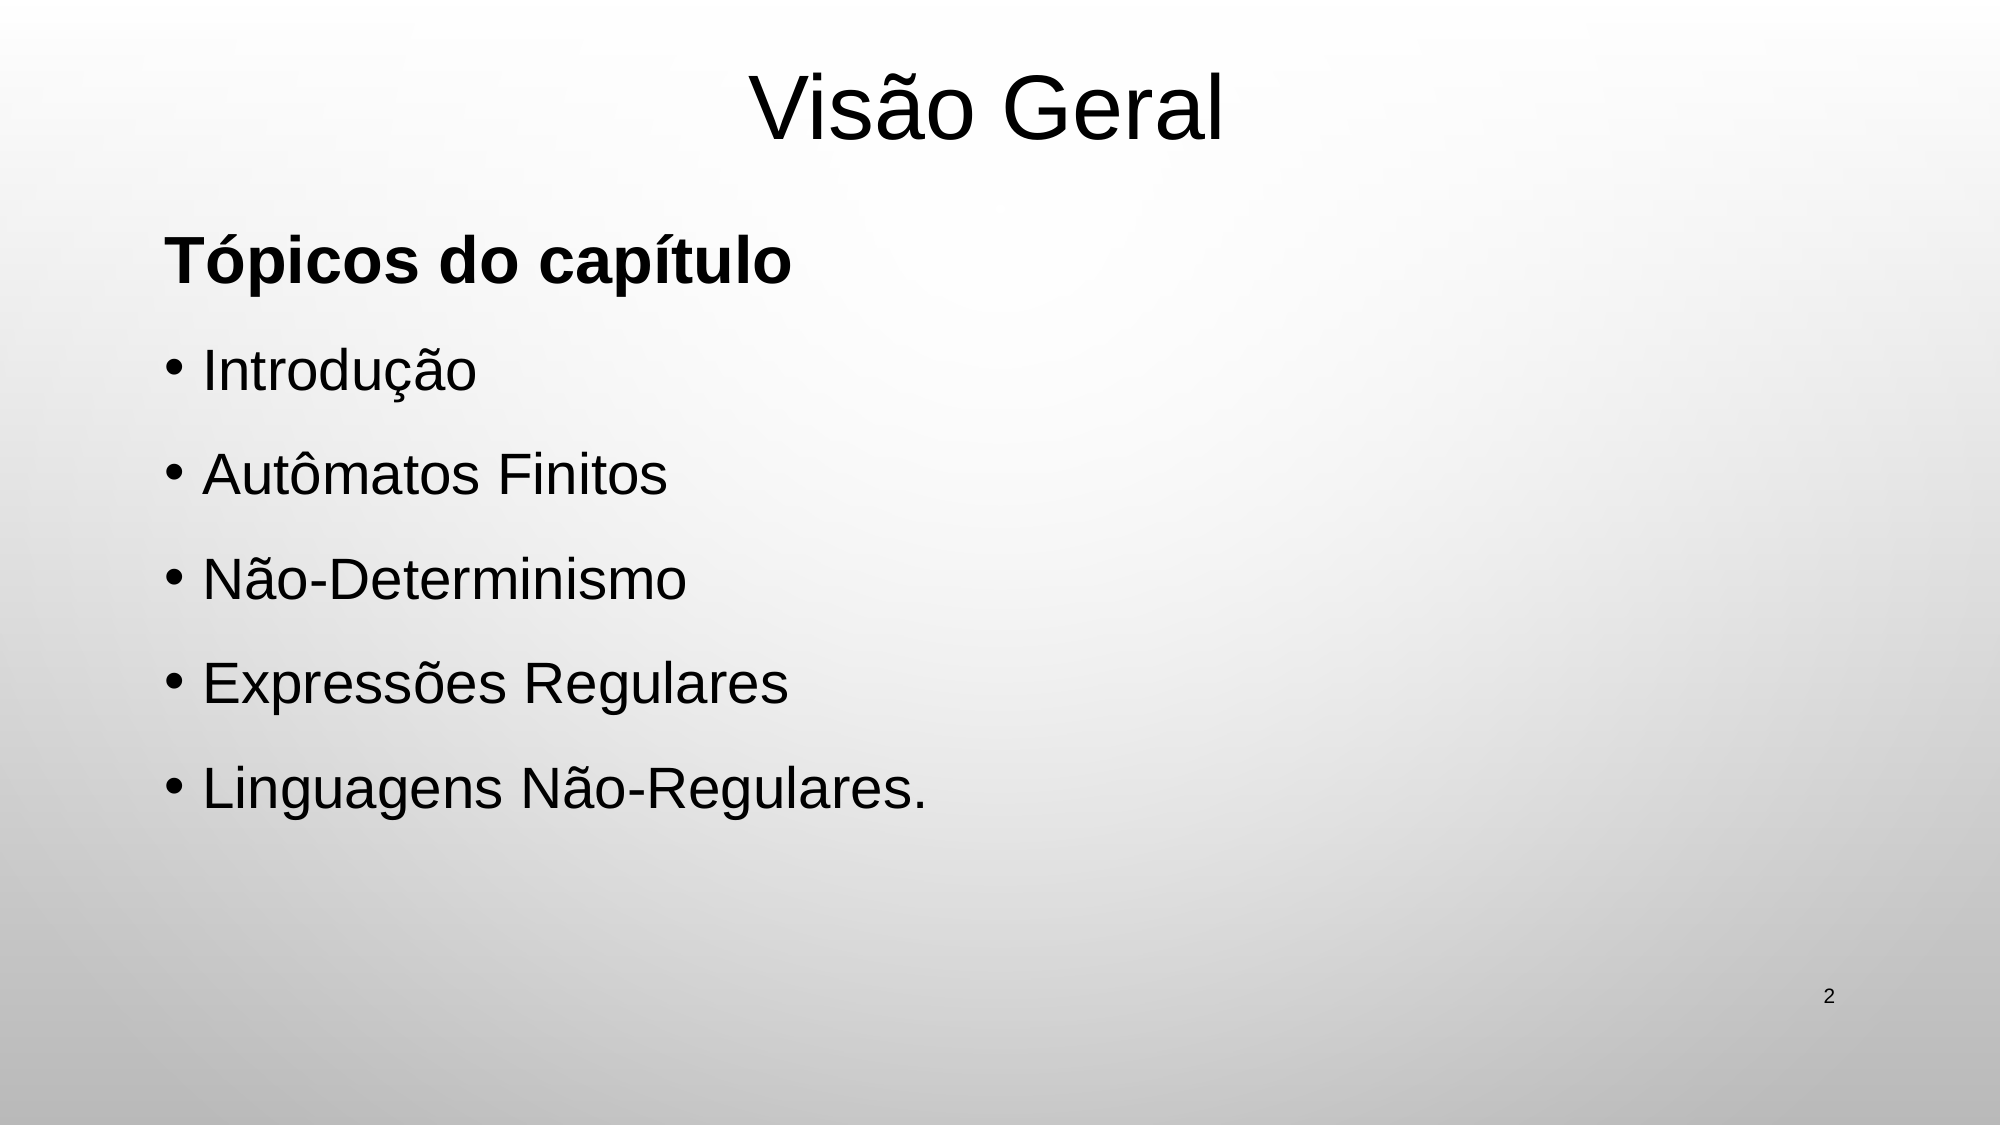

# Visão Geral
Tópicos do capítulo
Introdução
Autômatos Finitos
Não-Determinismo
Expressões Regulares
Linguagens Não-Regulares.
2